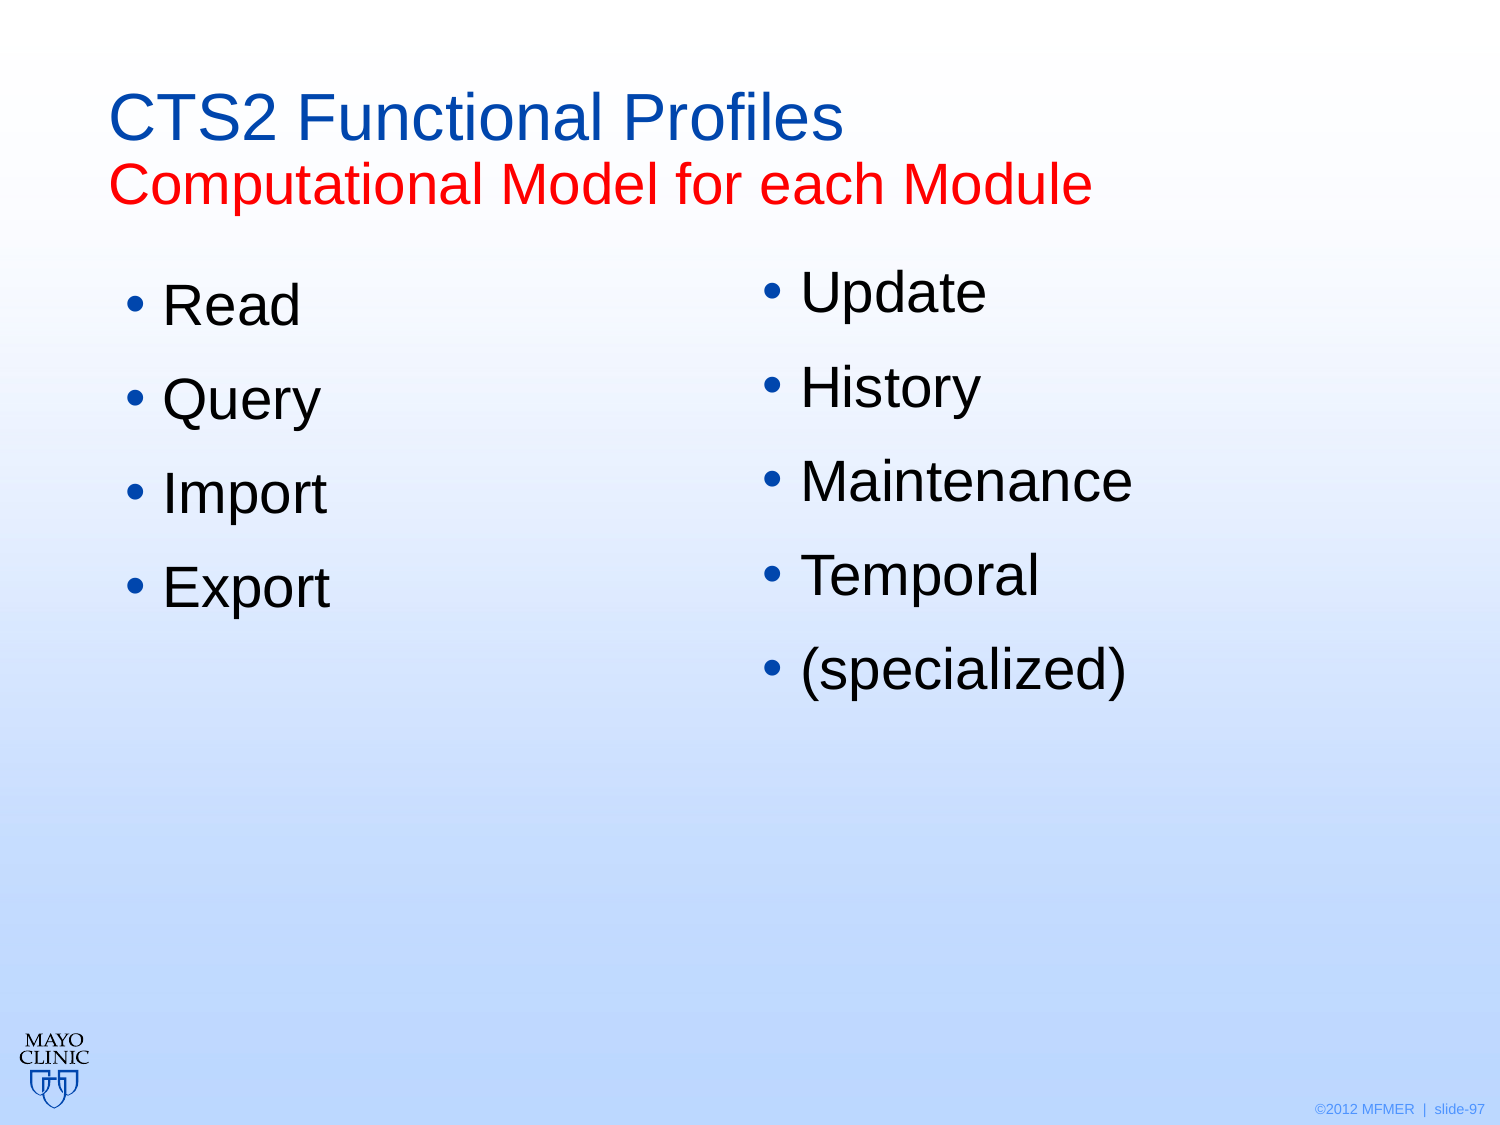

# CTS2 Functional Profiles Computational Model for each Module
Update
History
Maintenance
Temporal
(specialized)

Read
Query
Import
Export